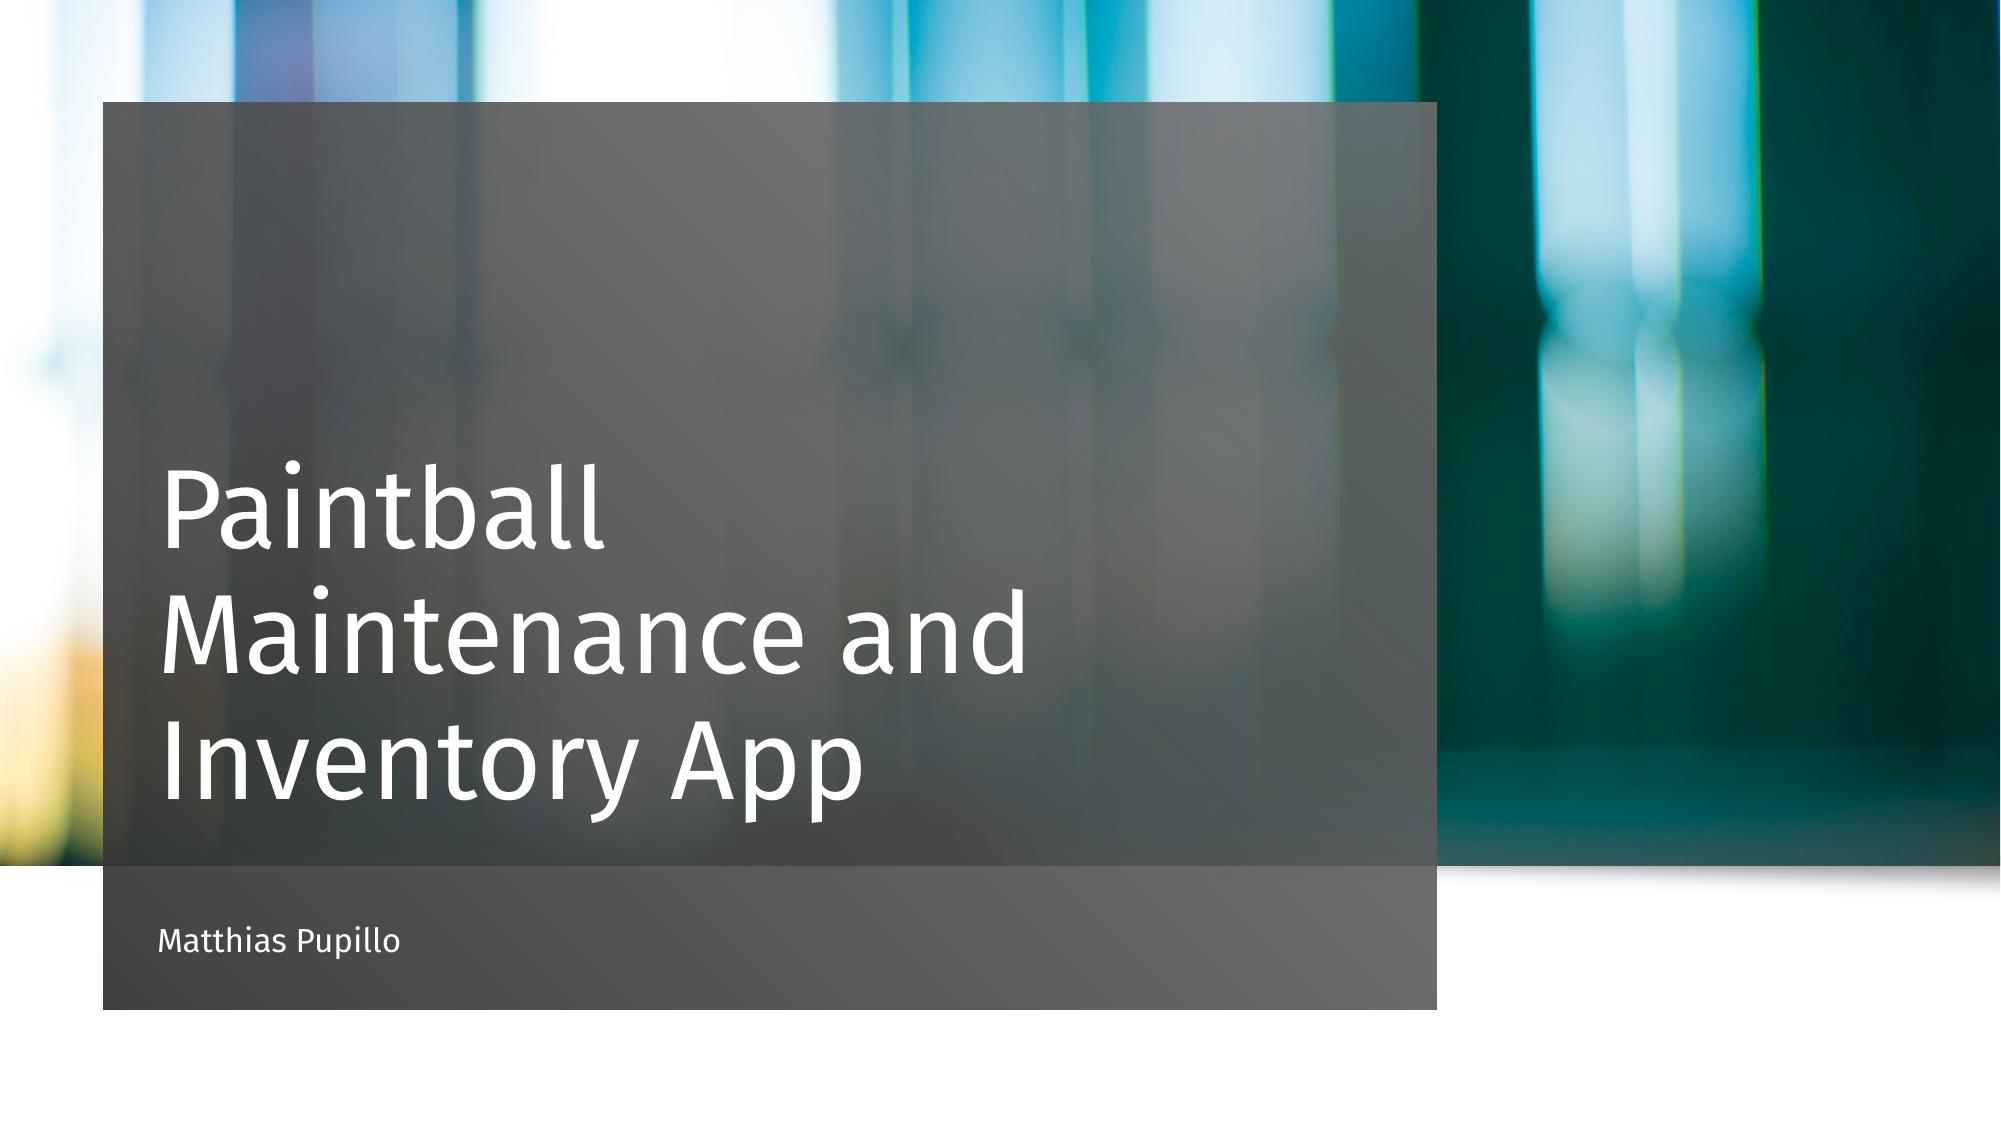

# Paintball Maintenance and Inventory App
Matthias Pupillo